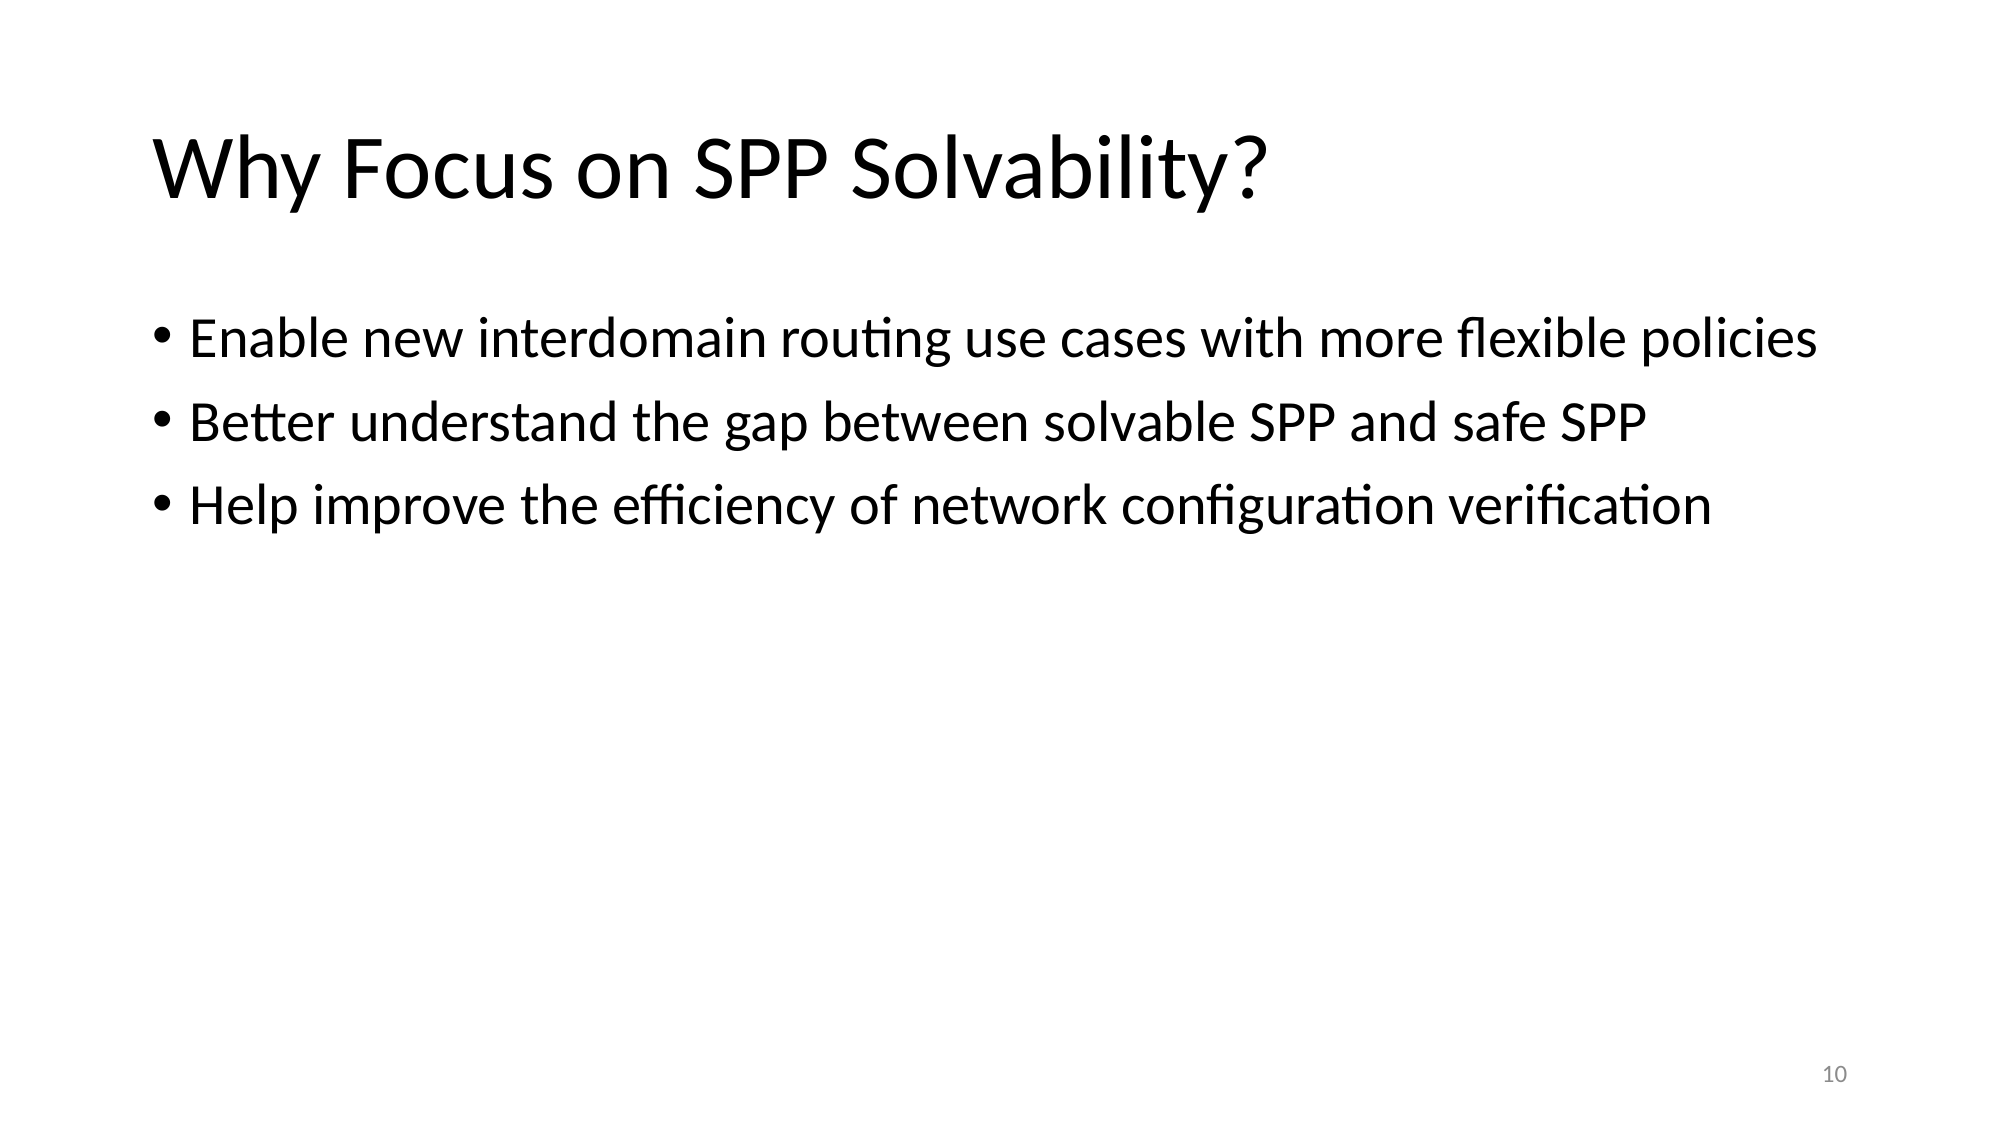

# Why Focus on SPP Solvability?
Enable new interdomain routing use cases with more flexible policies
Better understand the gap between solvable SPP and safe SPP
Help improve the efficiency of network configuration verification
10